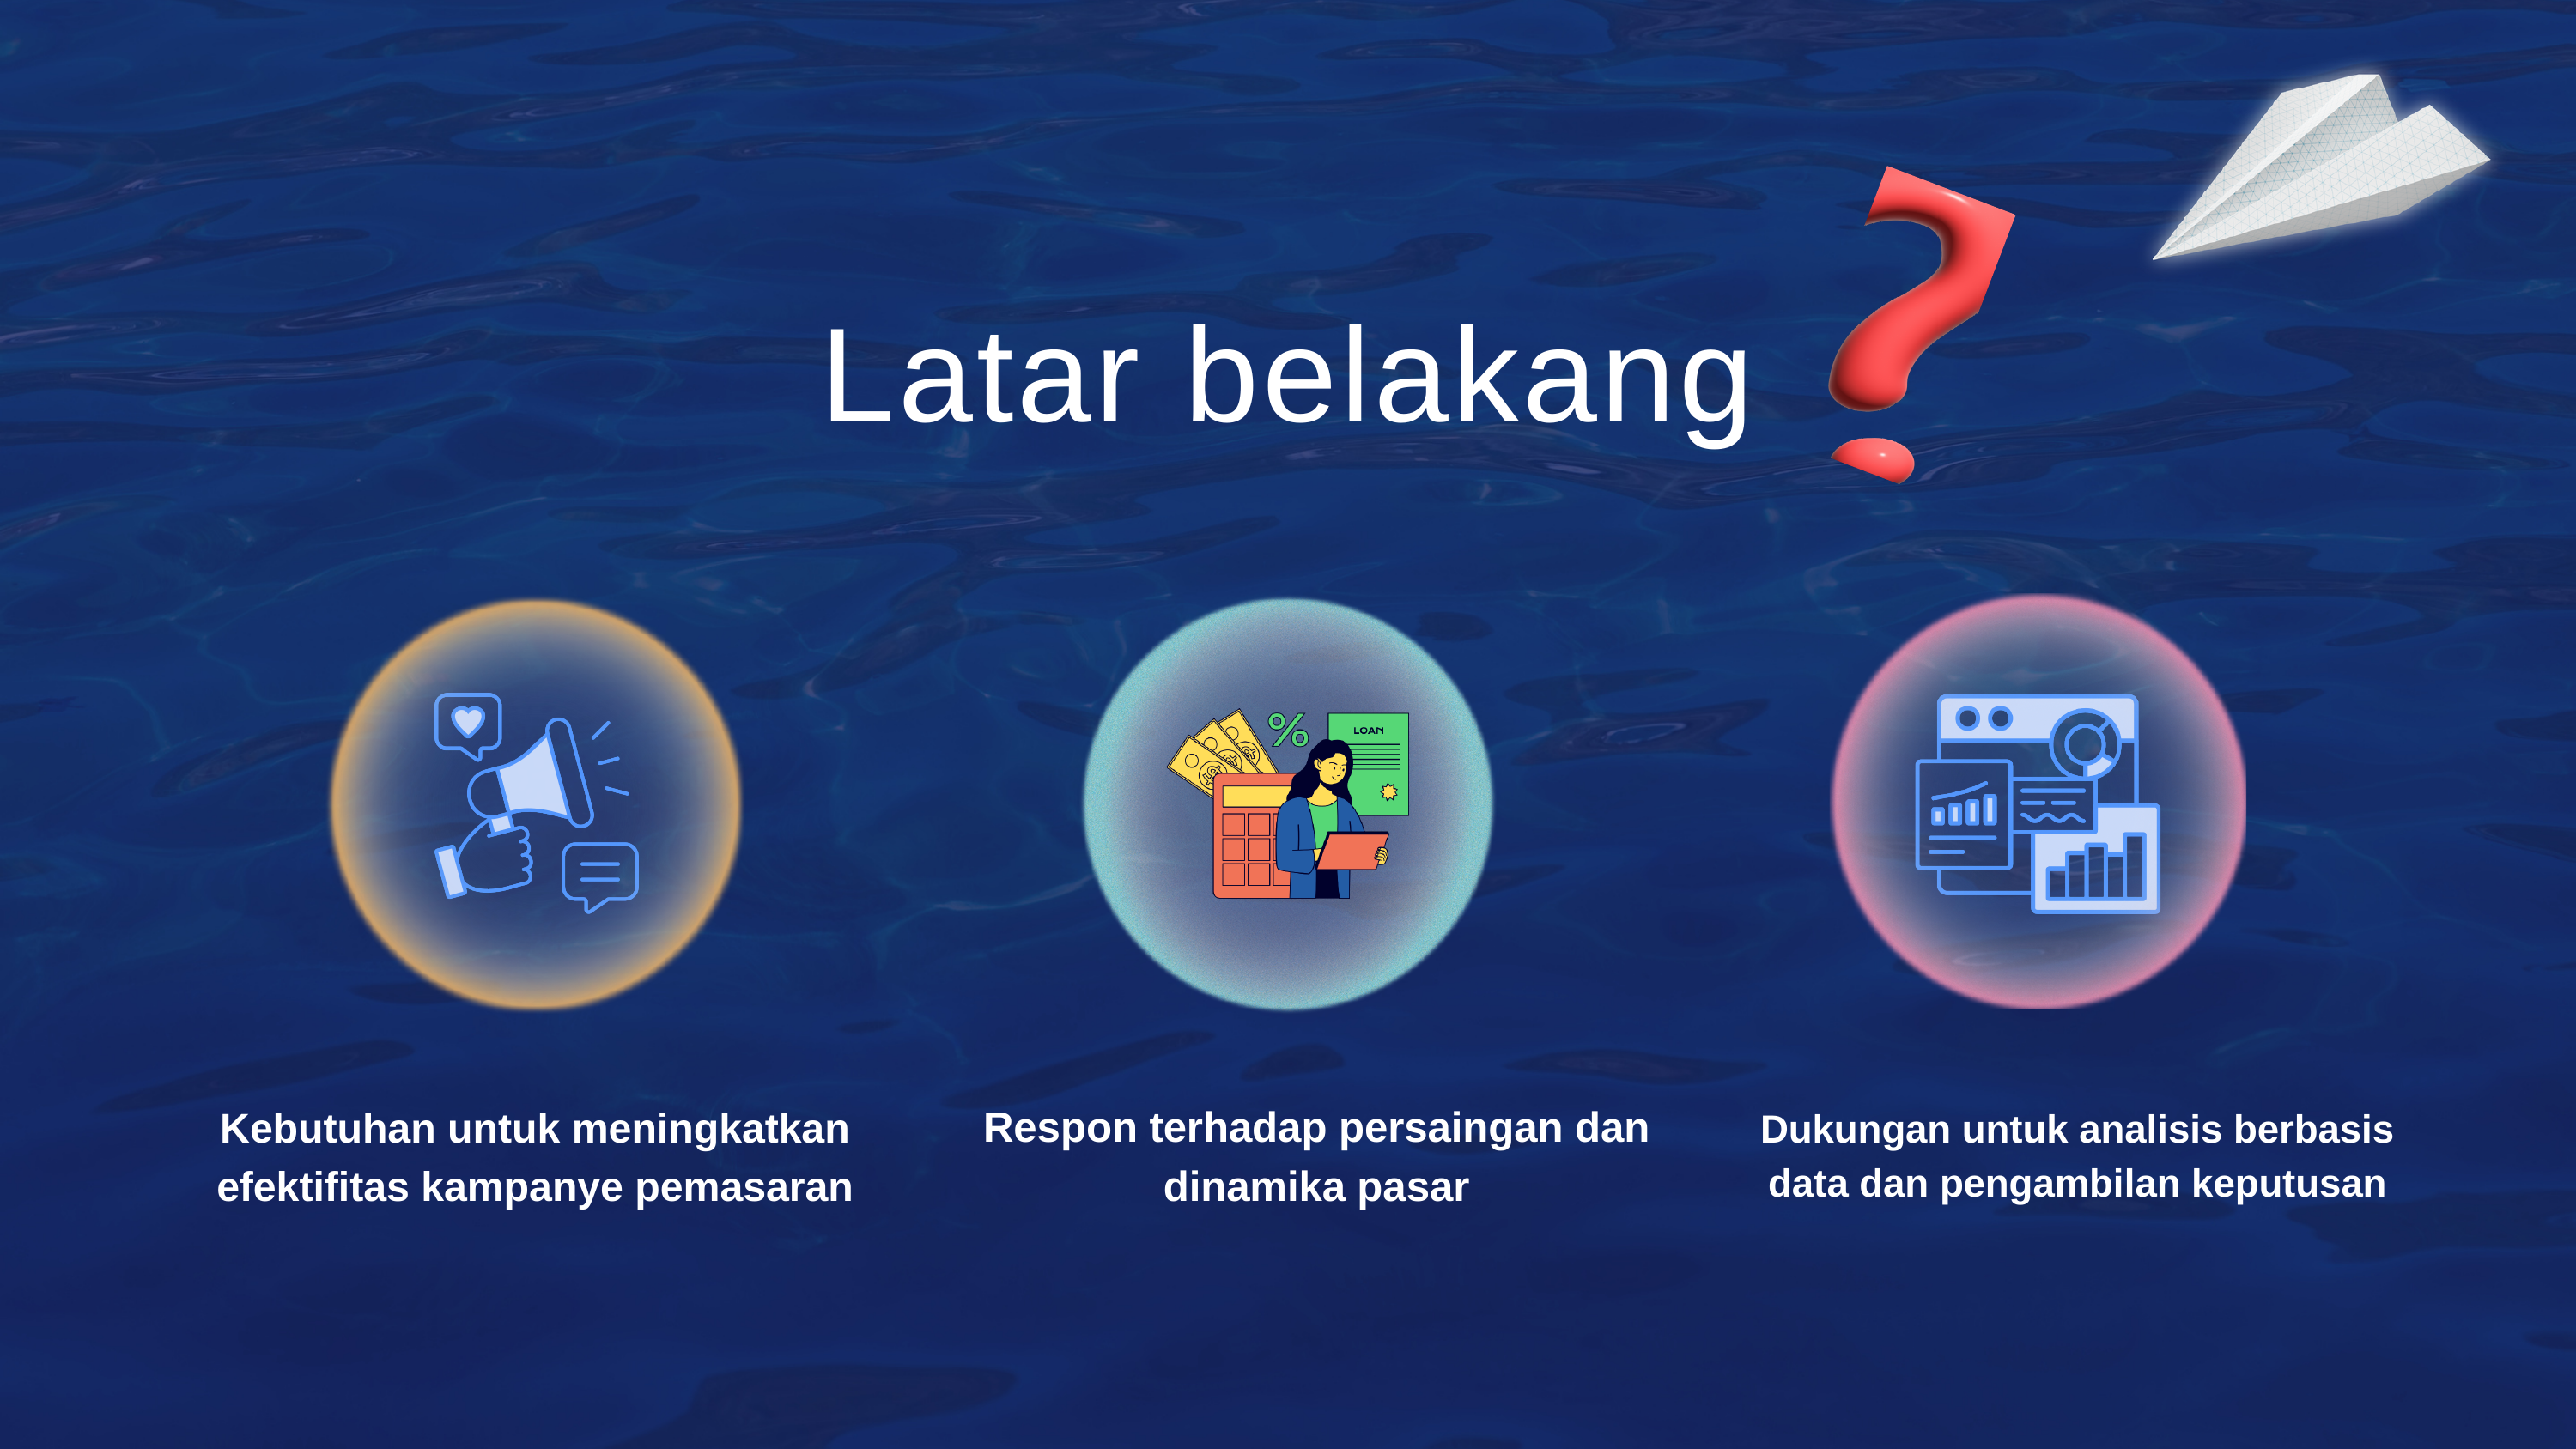

Latar belakang

Respon terhadap persaingan dan dinamika pasar
Kebutuhan untuk meningkatkan efektifitas kampanye pemasaran
Dukungan untuk analisis berbasis data dan pengambilan keputusan